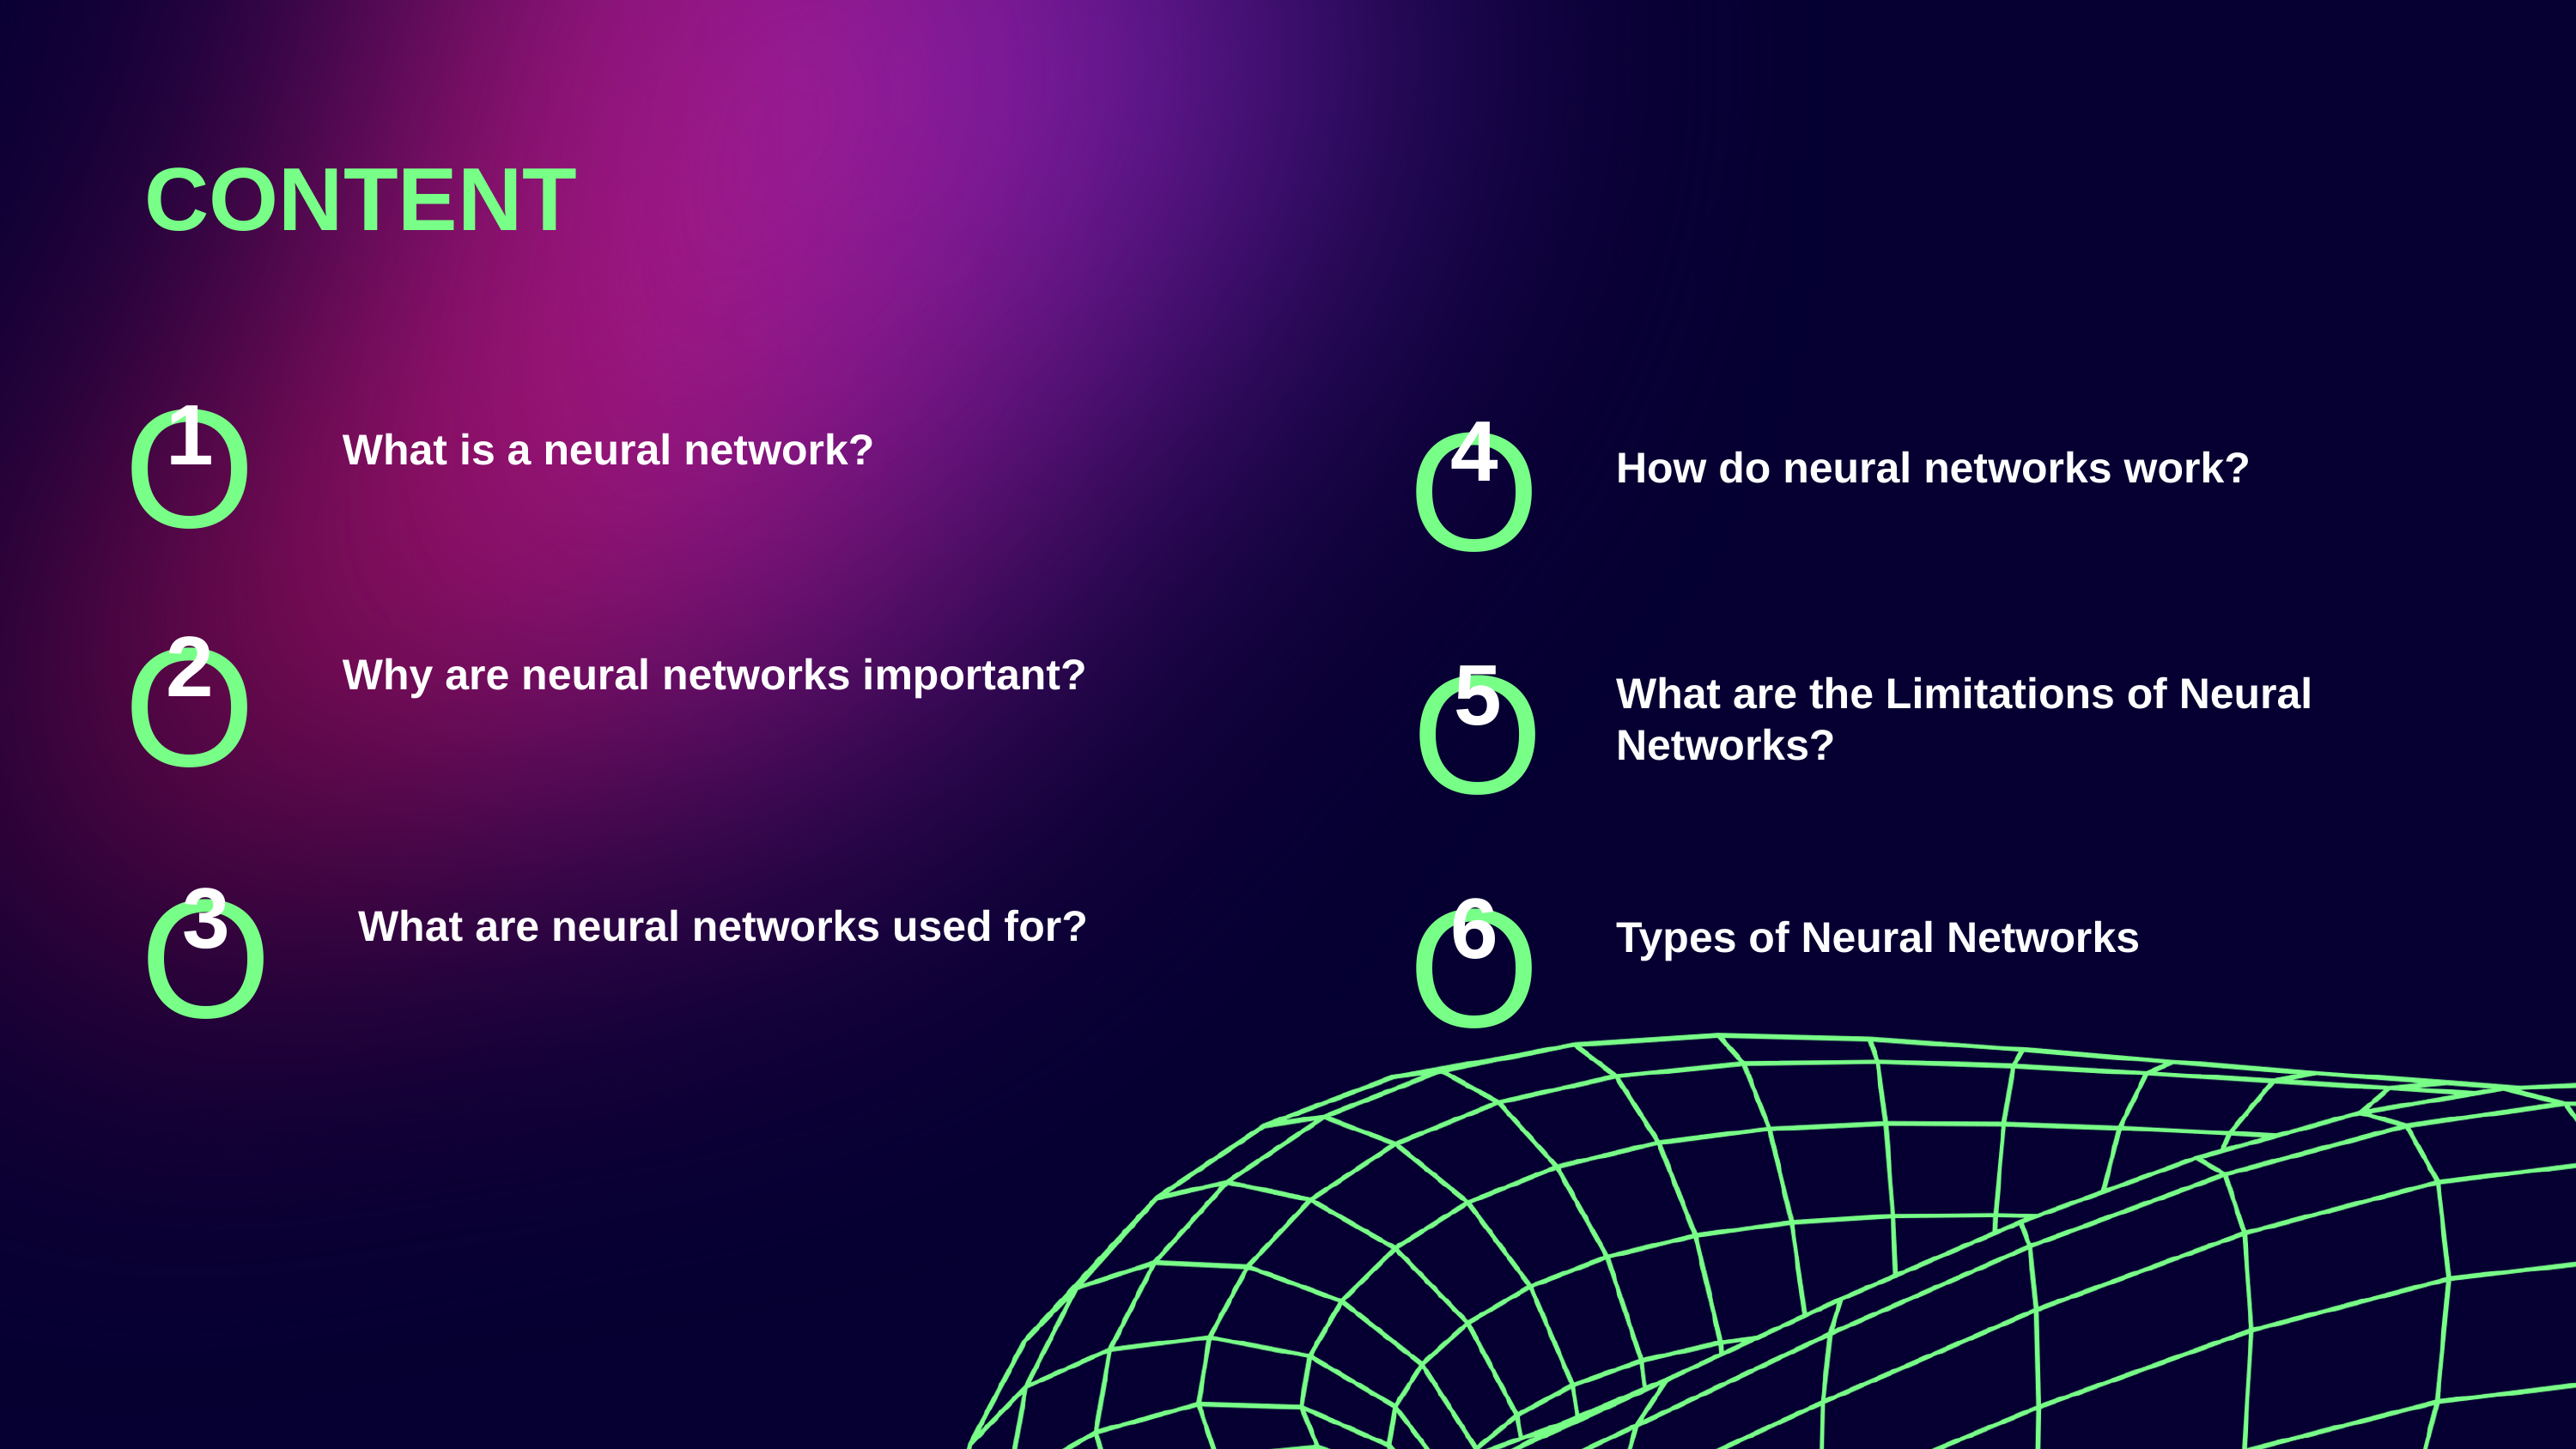

CONTENT
O
1
O
4
What is a neural network?
How do neural networks work?
O
2
O
5
Why are neural networks important?
What are the Limitations of Neural Networks?
O
3
O
6
What are neural networks used for?
Types of Neural Networks